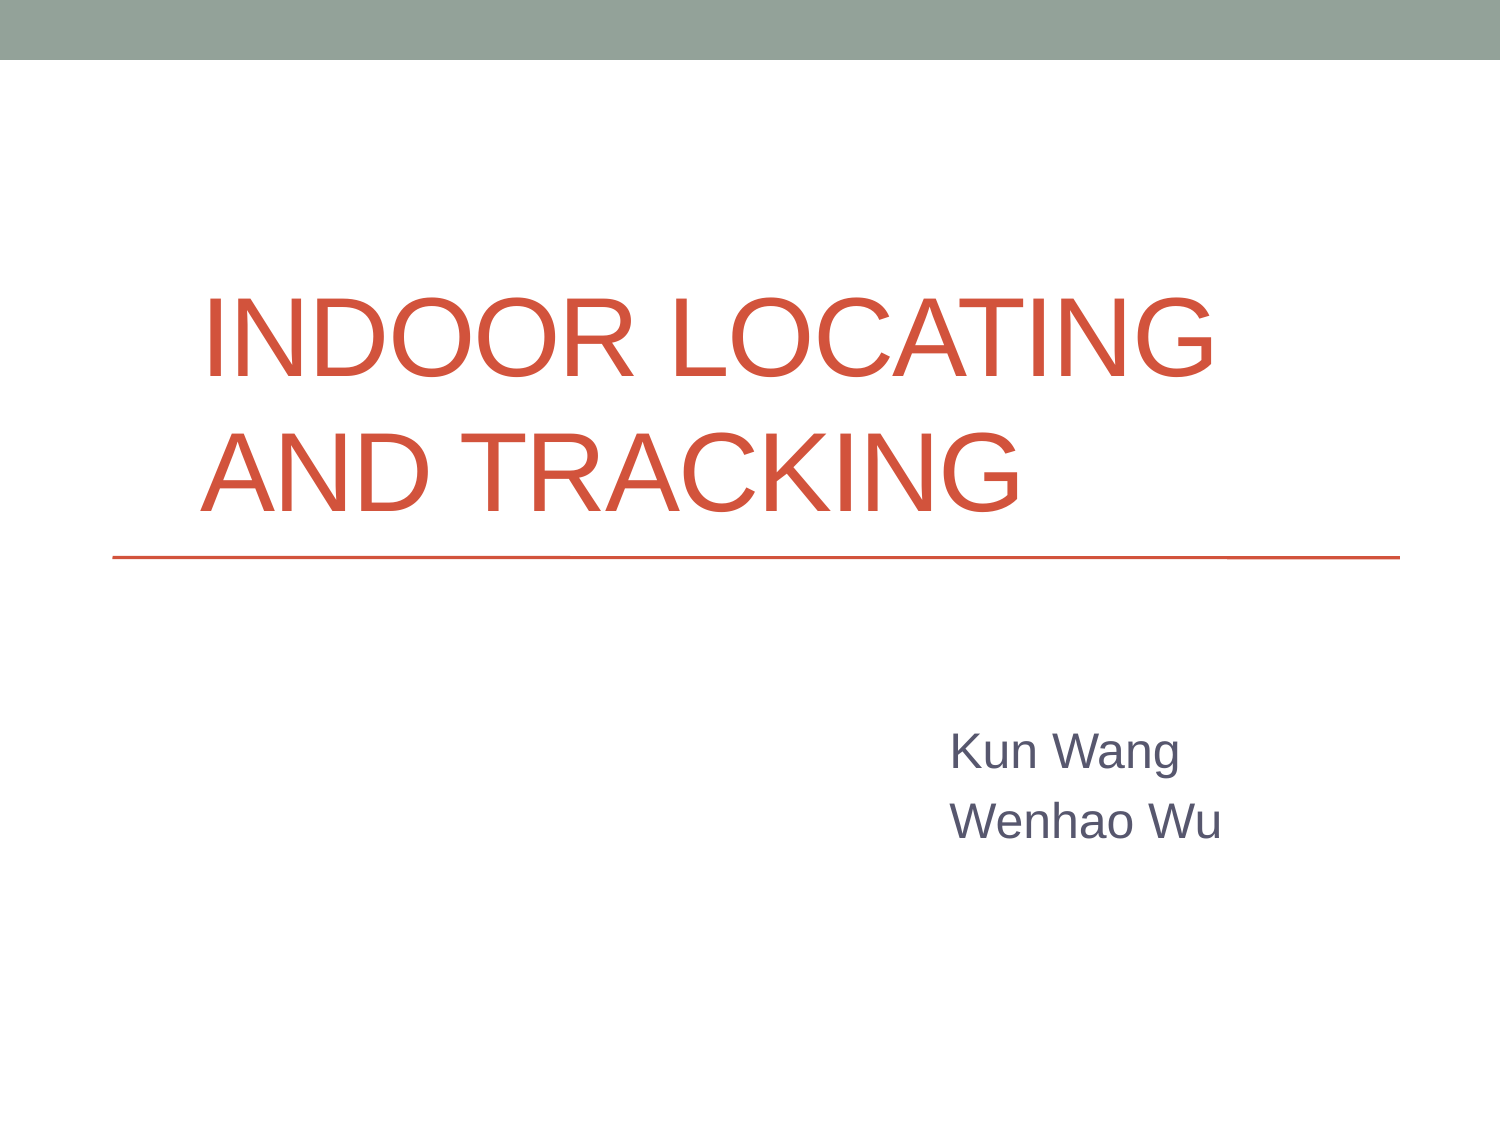

# Indoor locating and tracking
Kun Wang
Wenhao Wu